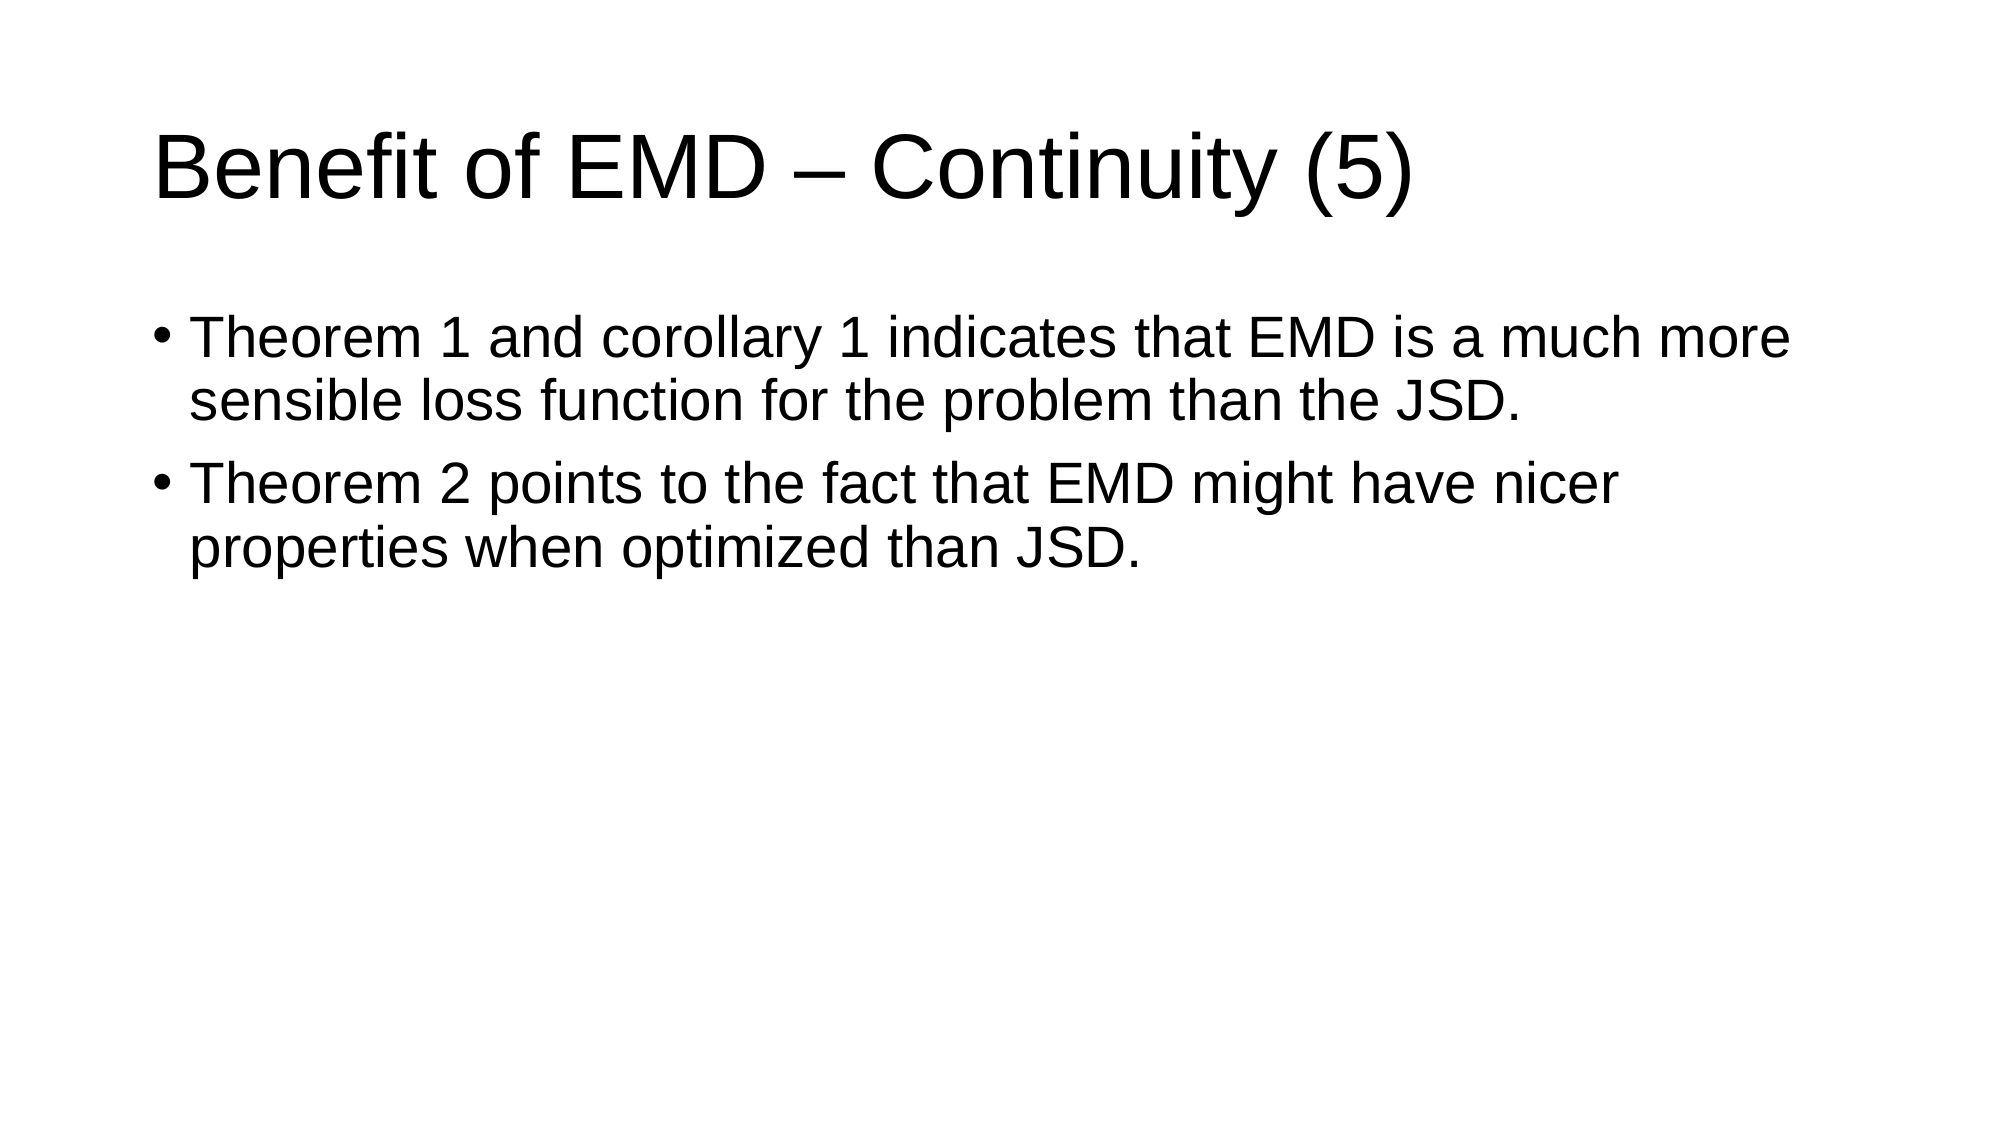

# Benefit of EMD – Continuity (5)
Theorem 1 and corollary 1 indicates that EMD is a much more sensible loss function for the problem than the JSD.
Theorem 2 points to the fact that EMD might have nicer properties when optimized than JSD.